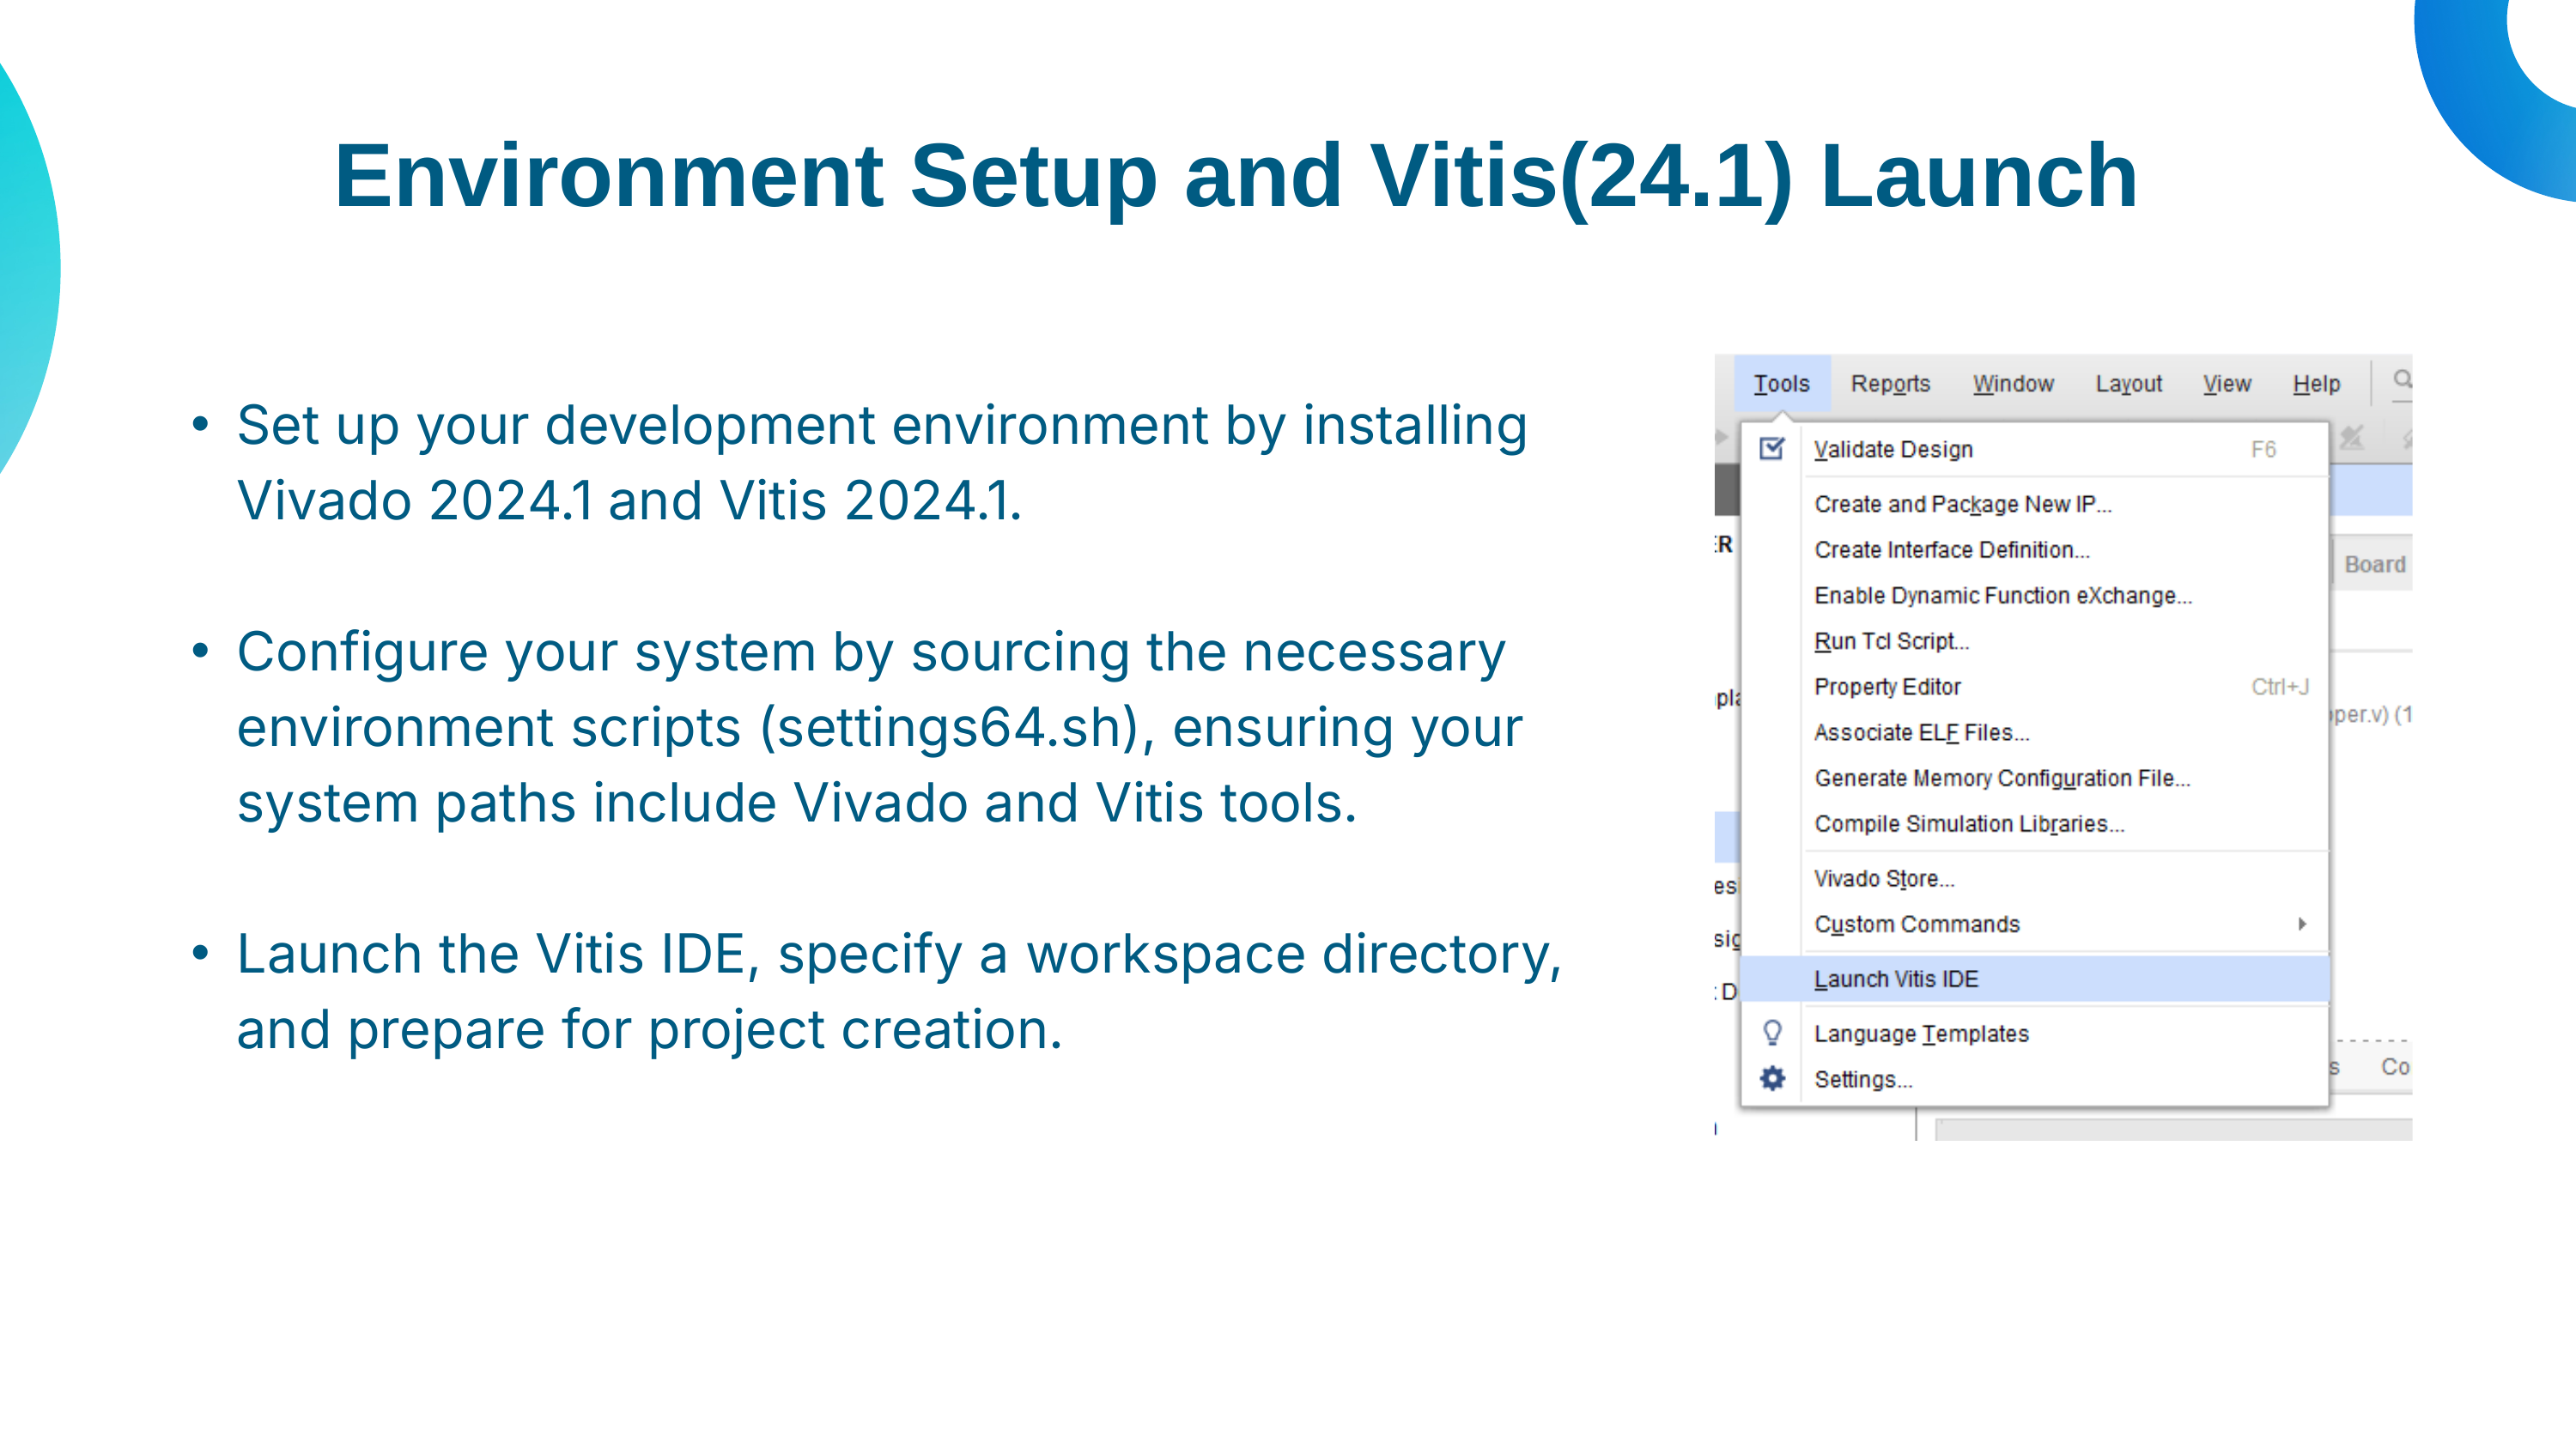

Environment Setup and Vitis(24.1) Launch

Set up your development environment by installing Vivado 2024.1 and Vitis 2024.1.

Configure your system by sourcing the necessary environment scripts (settings64.sh), ensuring your system paths include Vivado and Vitis tools.

Launch the Vitis IDE, specify a workspace directory, and prepare for project creation.